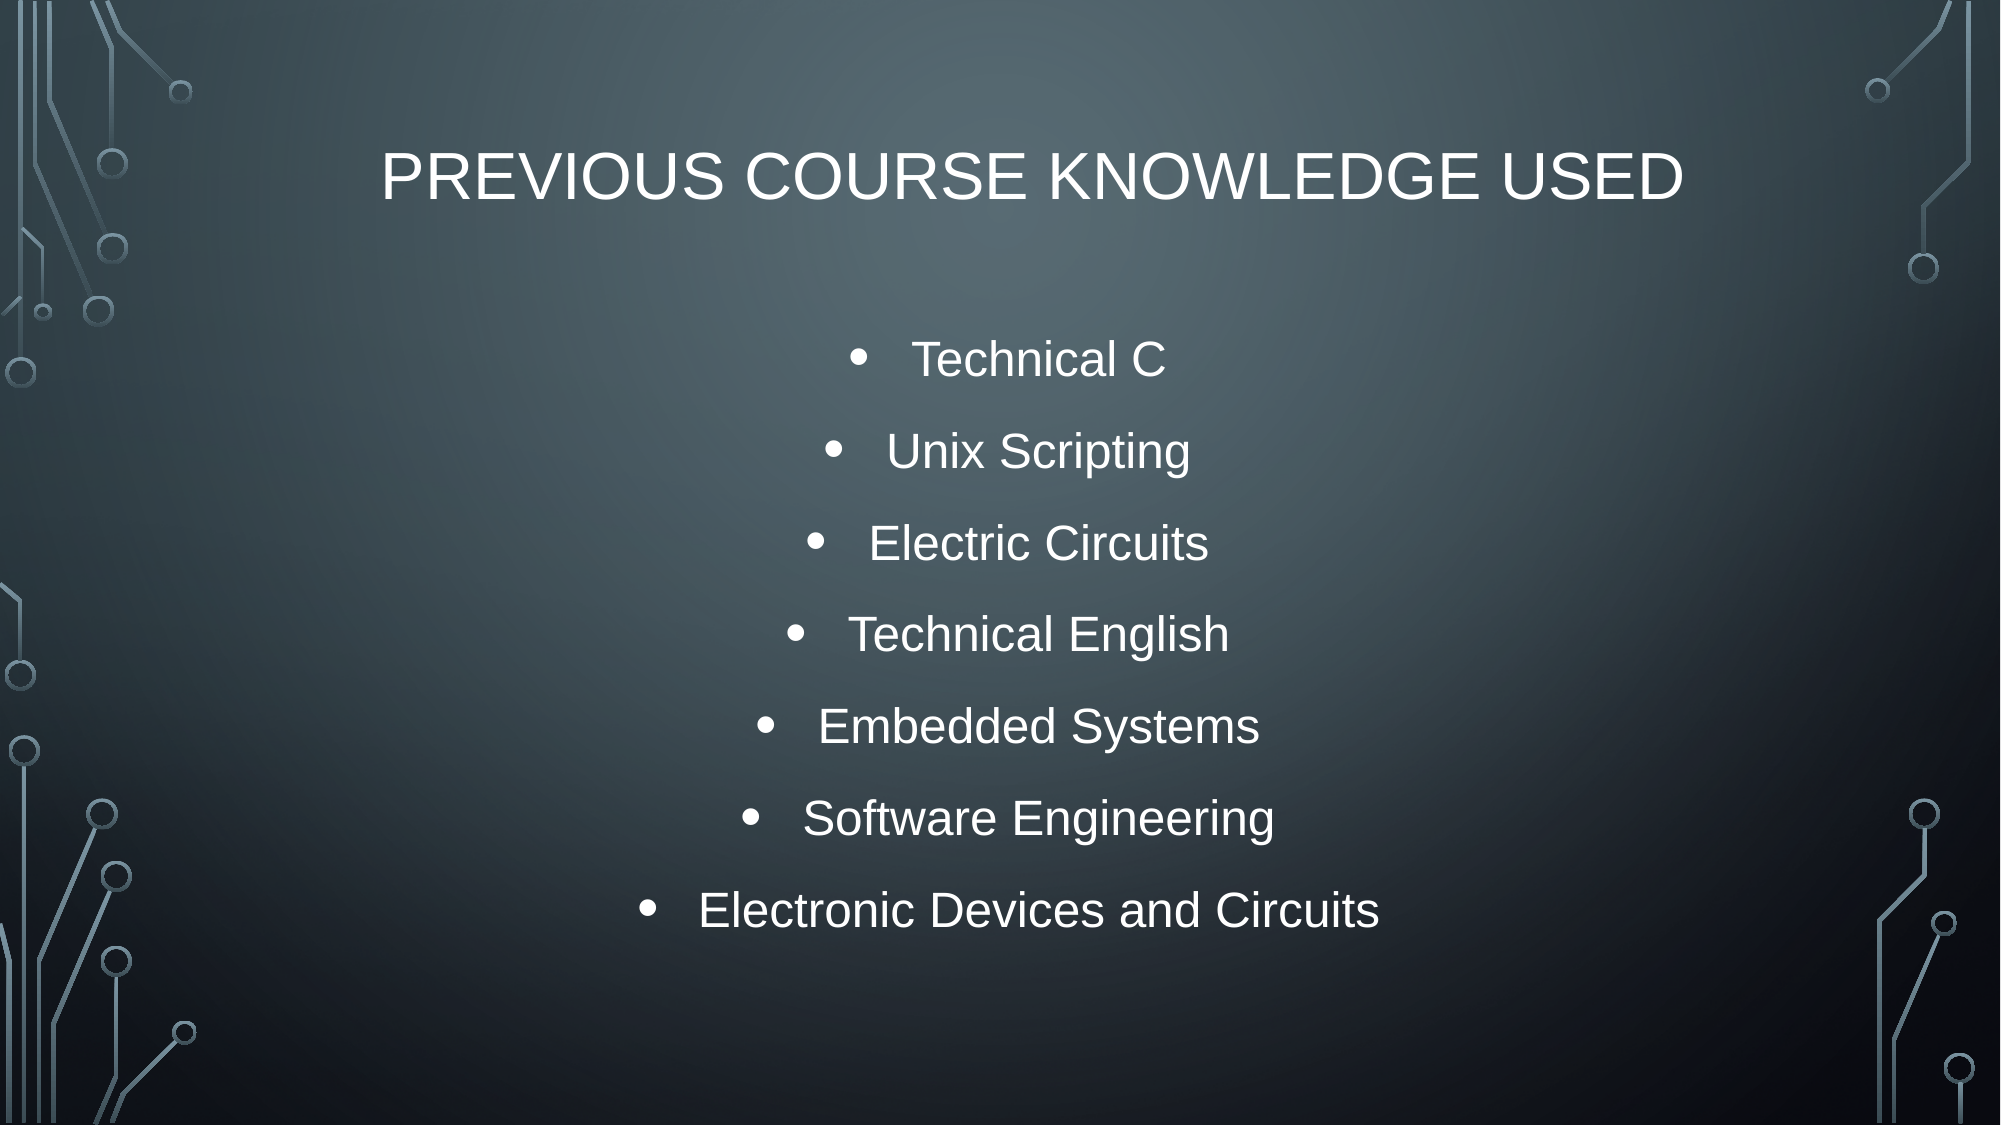

# Previous course knowledge used
Technical C
Unix Scripting
Electric Circuits
Technical English
Embedded Systems
Software Engineering
Electronic Devices and Circuits